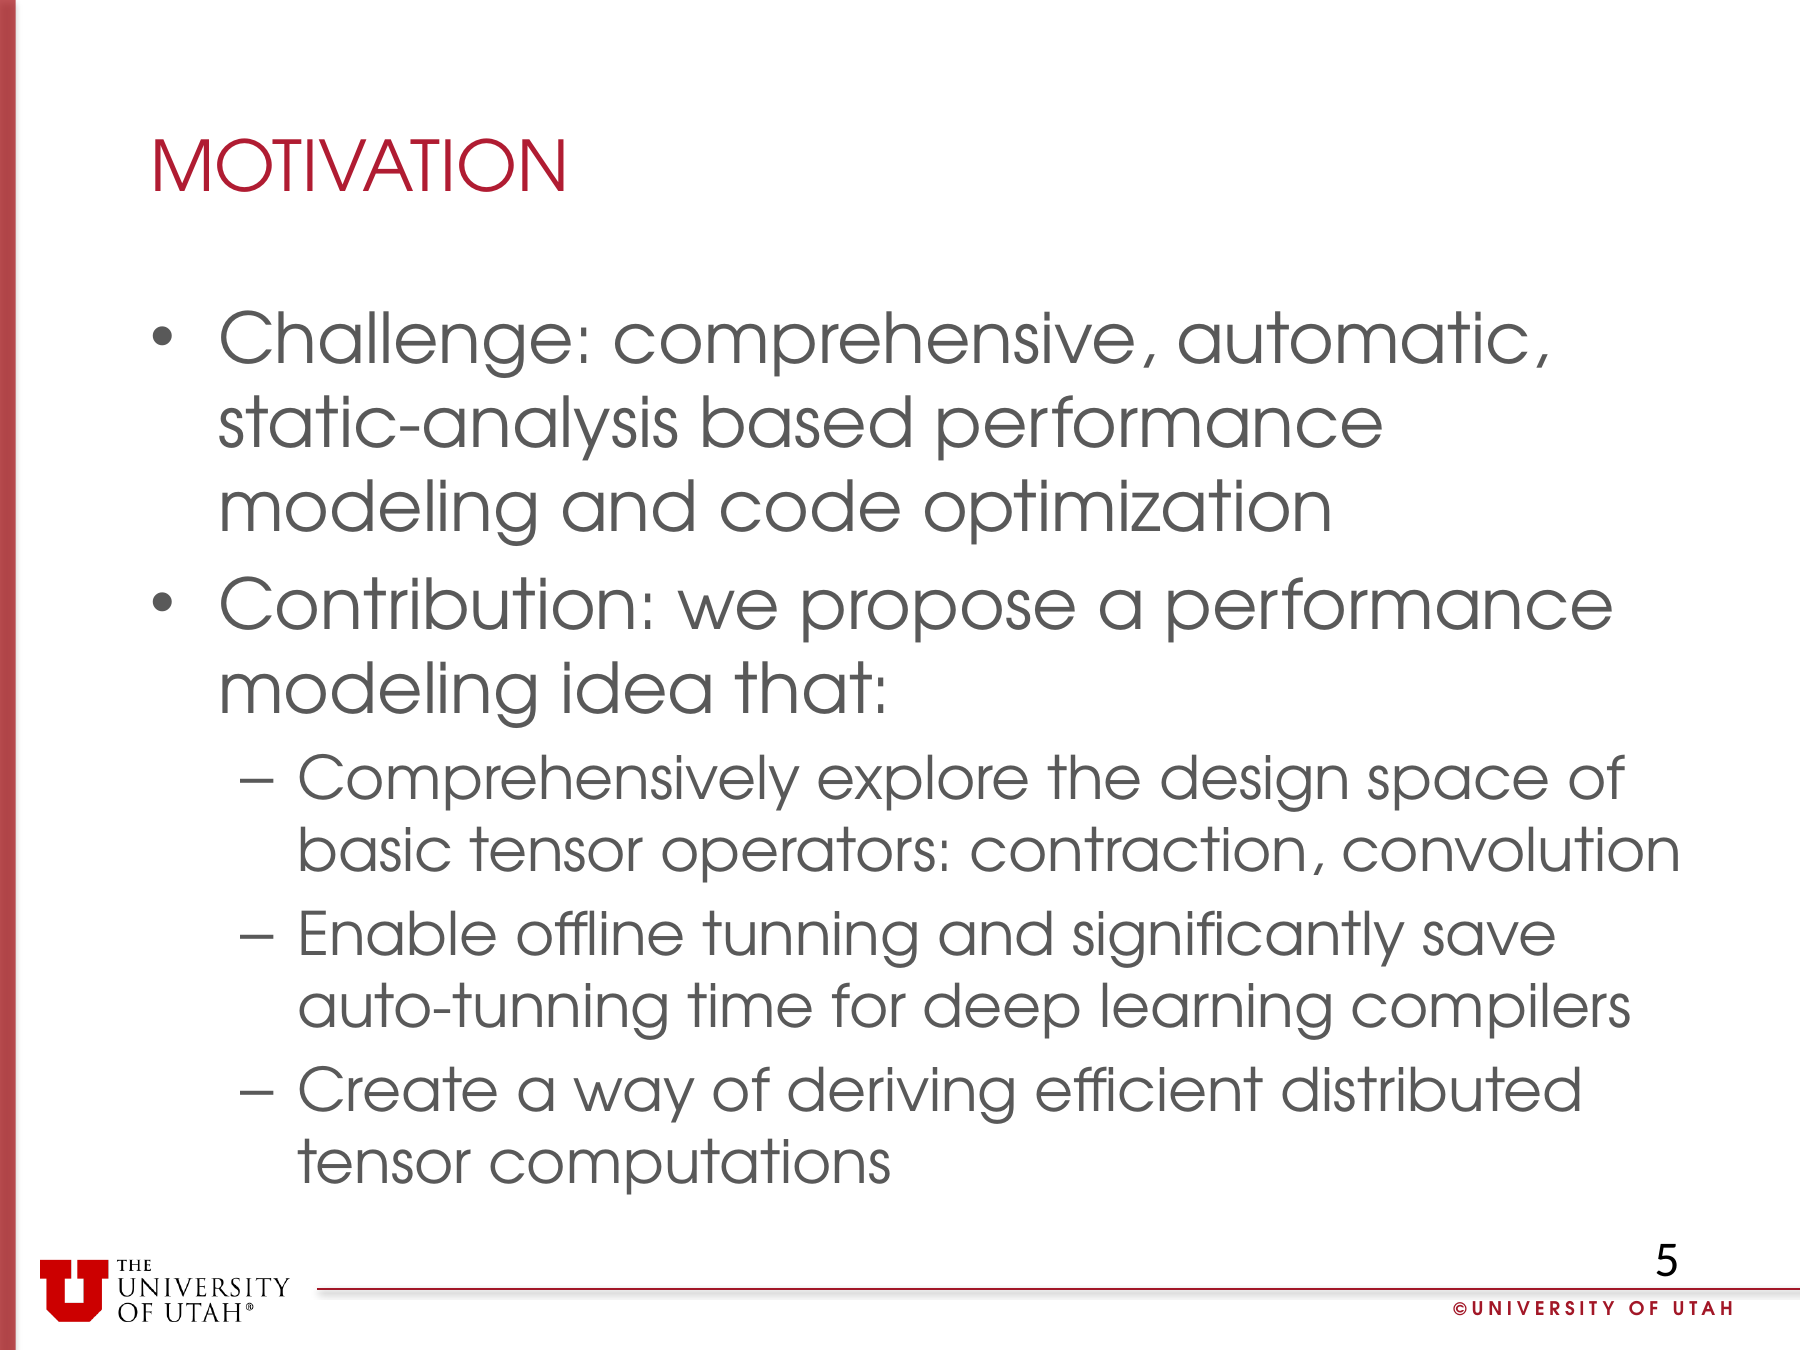

# Motivation
Challenge: comprehensive, automatic, static-analysis based performance modeling and code optimization
Contribution: we propose a performance modeling idea that:
Comprehensively explore the design space of basic tensor operators: contraction, convolution
Enable offline tunning and significantly save auto-tunning time for deep learning compilers
Create a way of deriving efficient distributed tensor computations